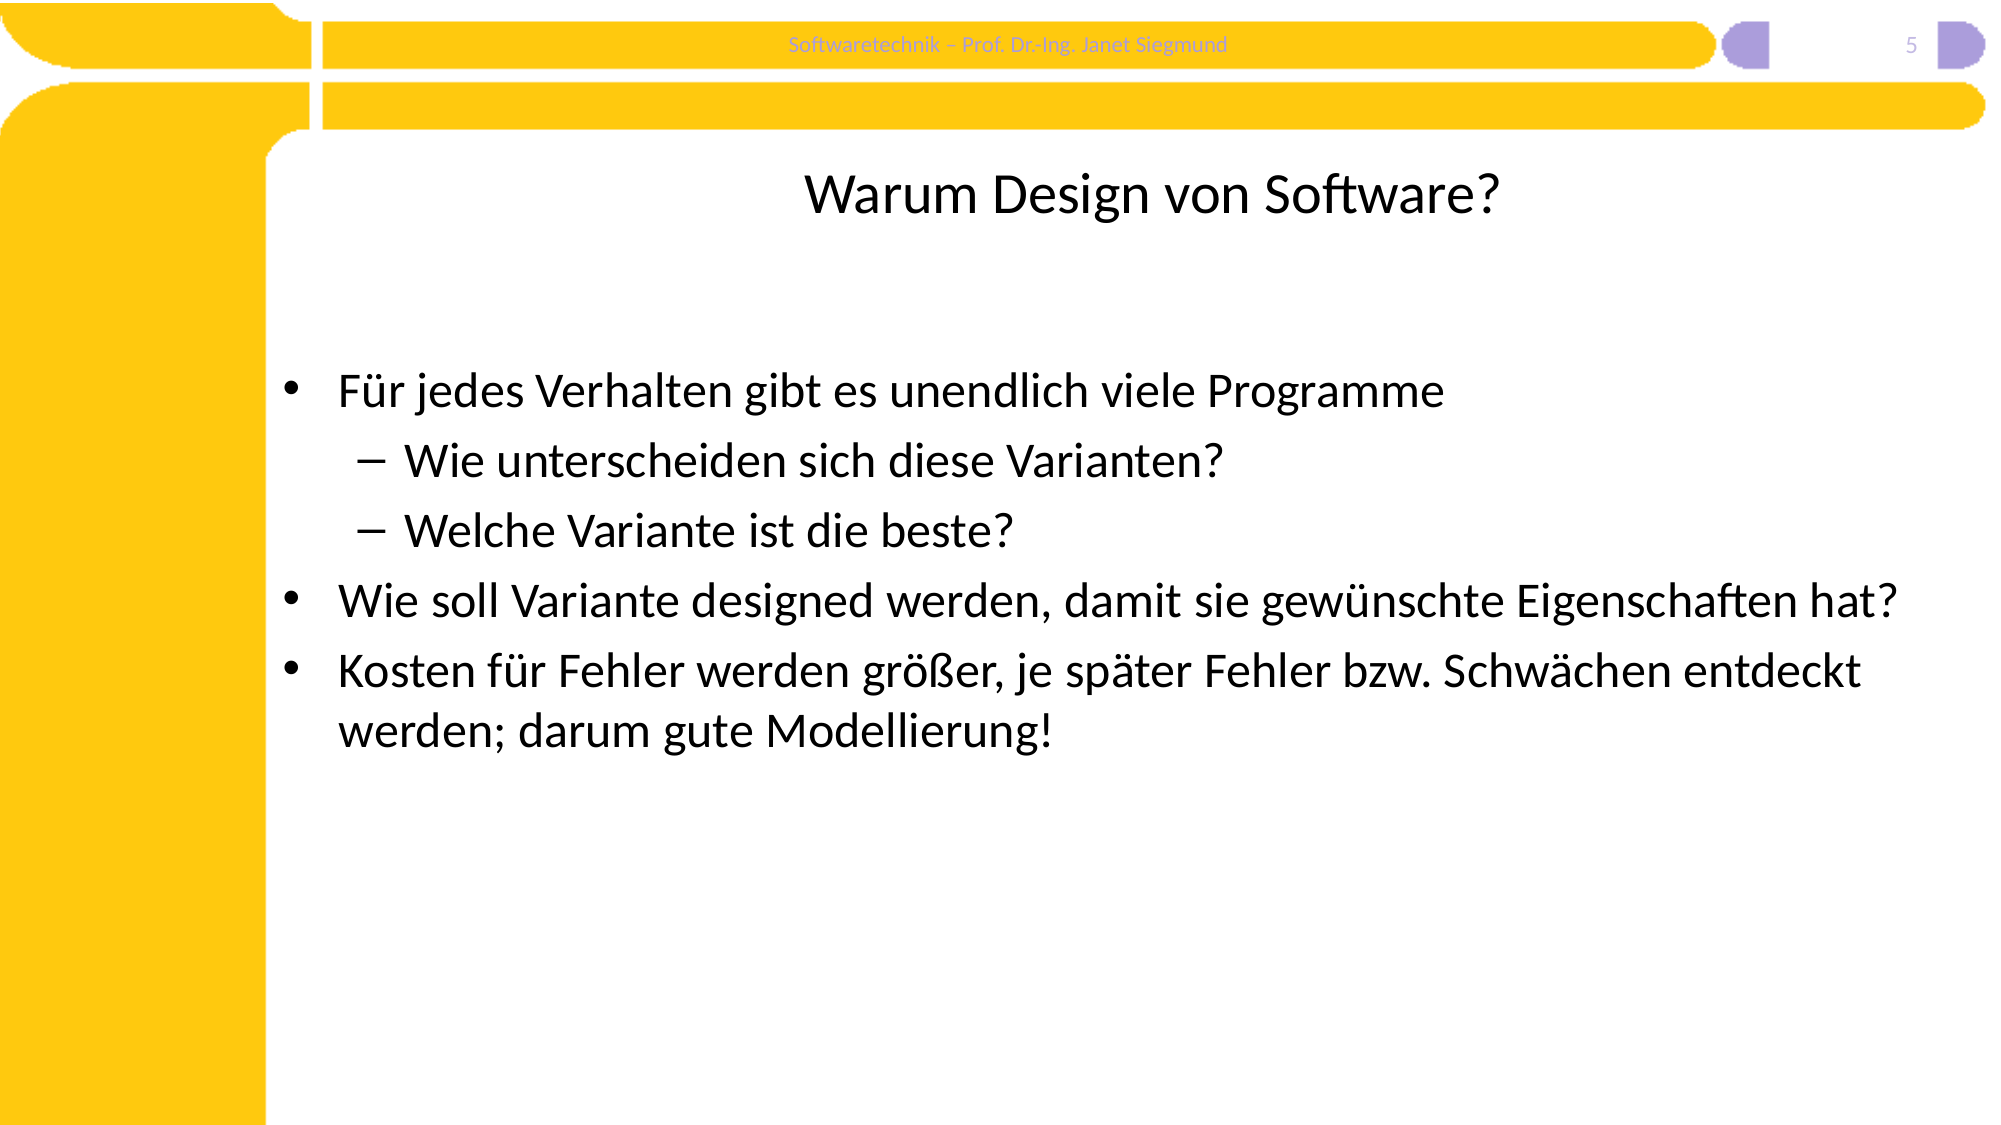

5
# Warum Design von Software?
Für jedes Verhalten gibt es unendlich viele Programme
Wie unterscheiden sich diese Varianten?
Welche Variante ist die beste?
Wie soll Variante designed werden, damit sie gewünschte Eigenschaften hat?
Kosten für Fehler werden größer, je später Fehler bzw. Schwächen entdeckt werden; darum gute Modellierung!